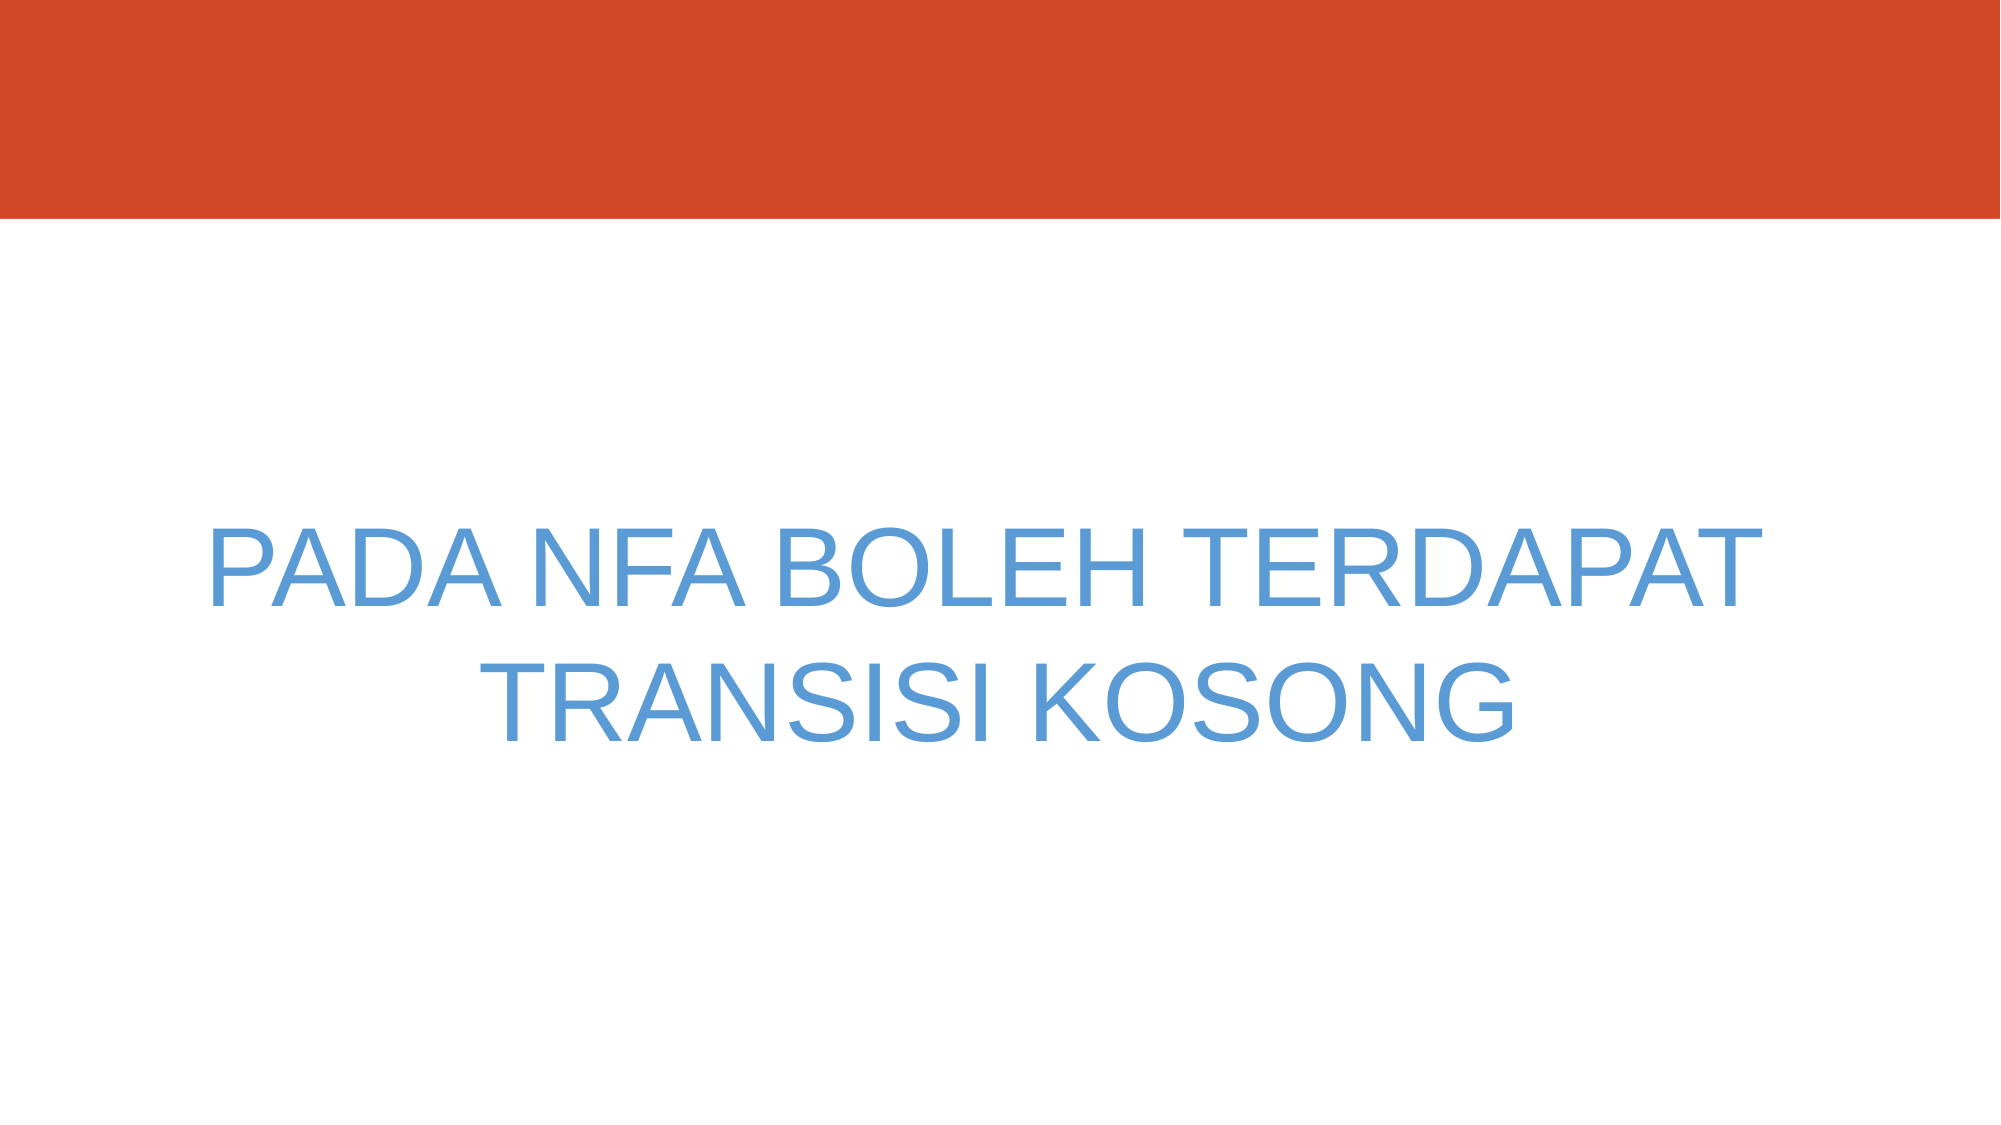

#
PADA NFA BOLEH TERDAPAT
TRANSISI KOSONG